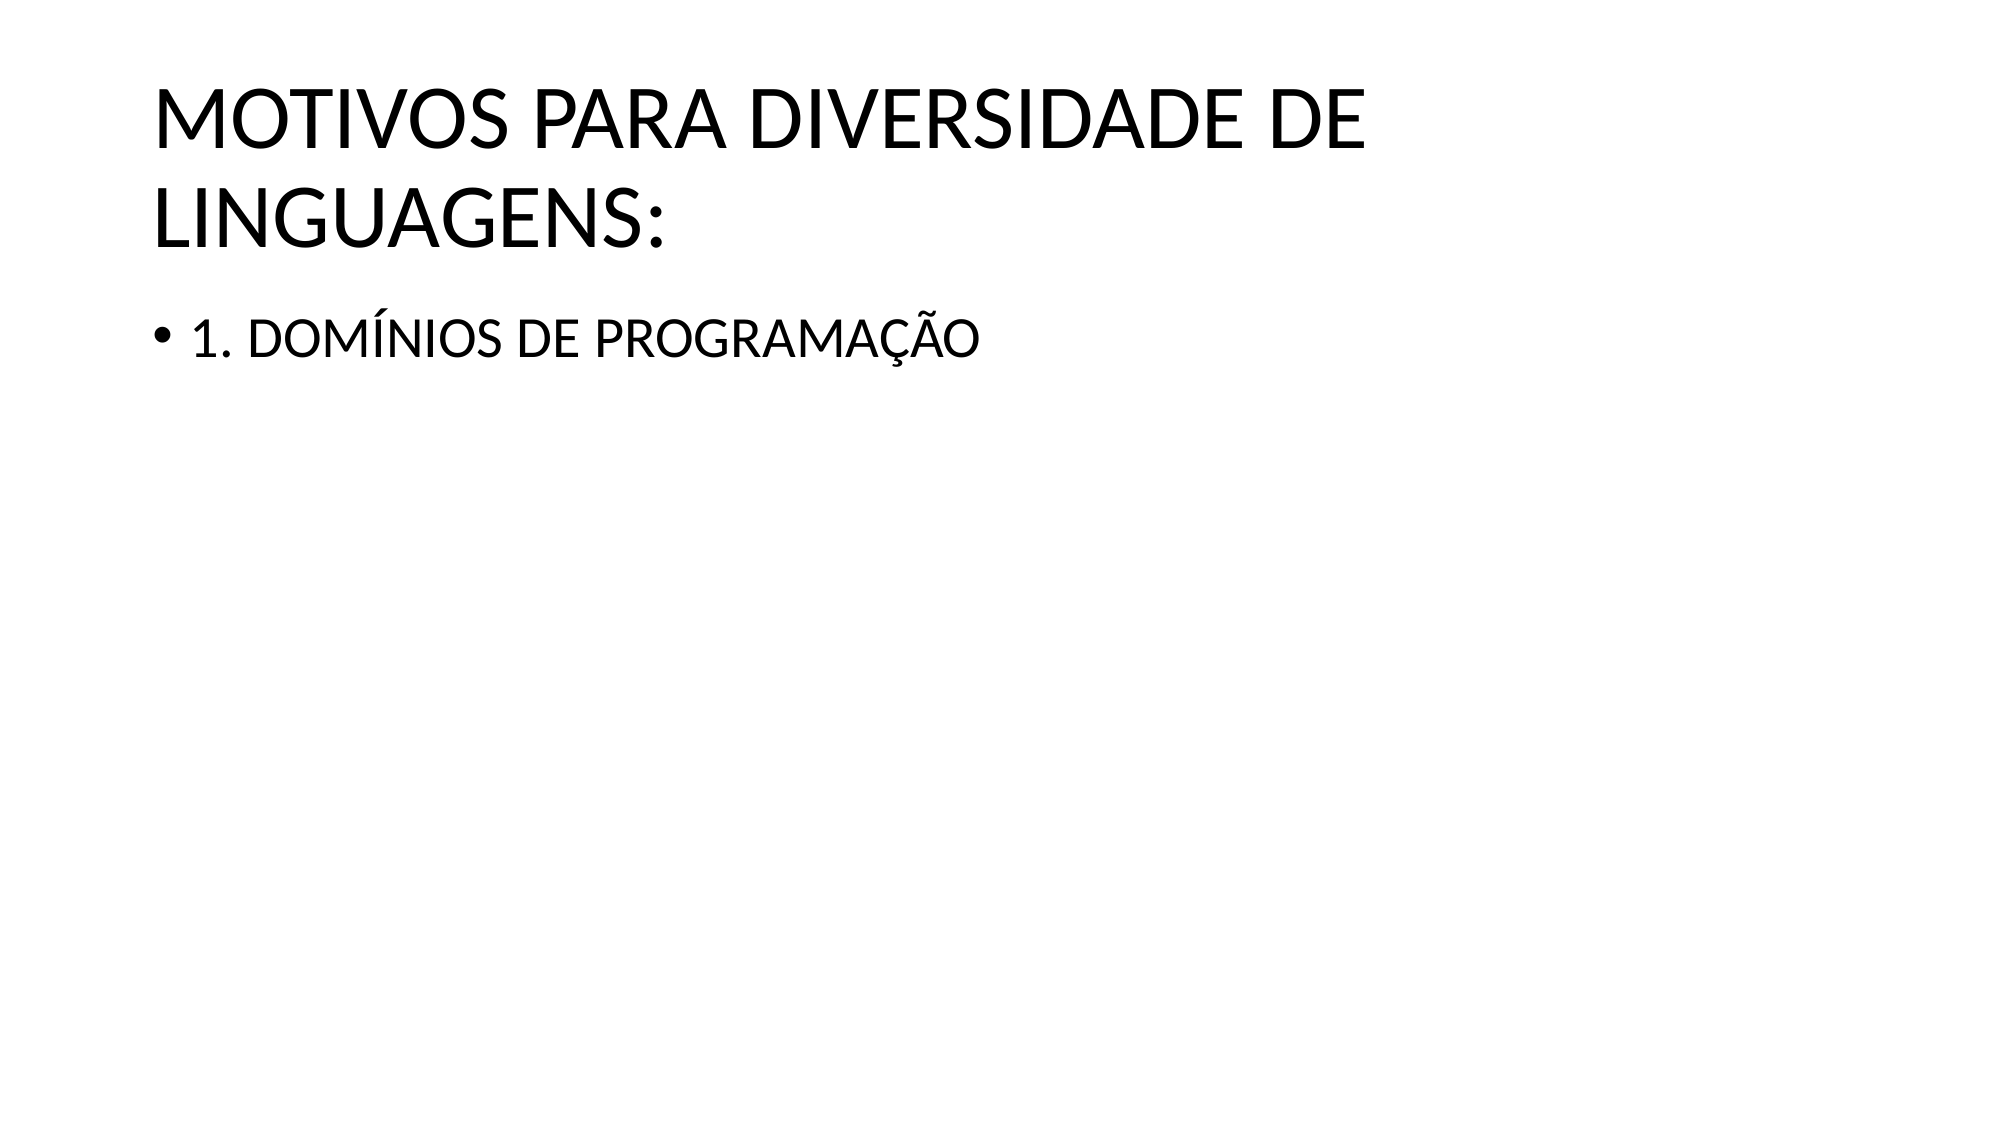

# MOTIVOS PARA DIVERSIDADE DE LINGUAGENS:
1. DOMÍNIOS DE PROGRAMAÇÃO